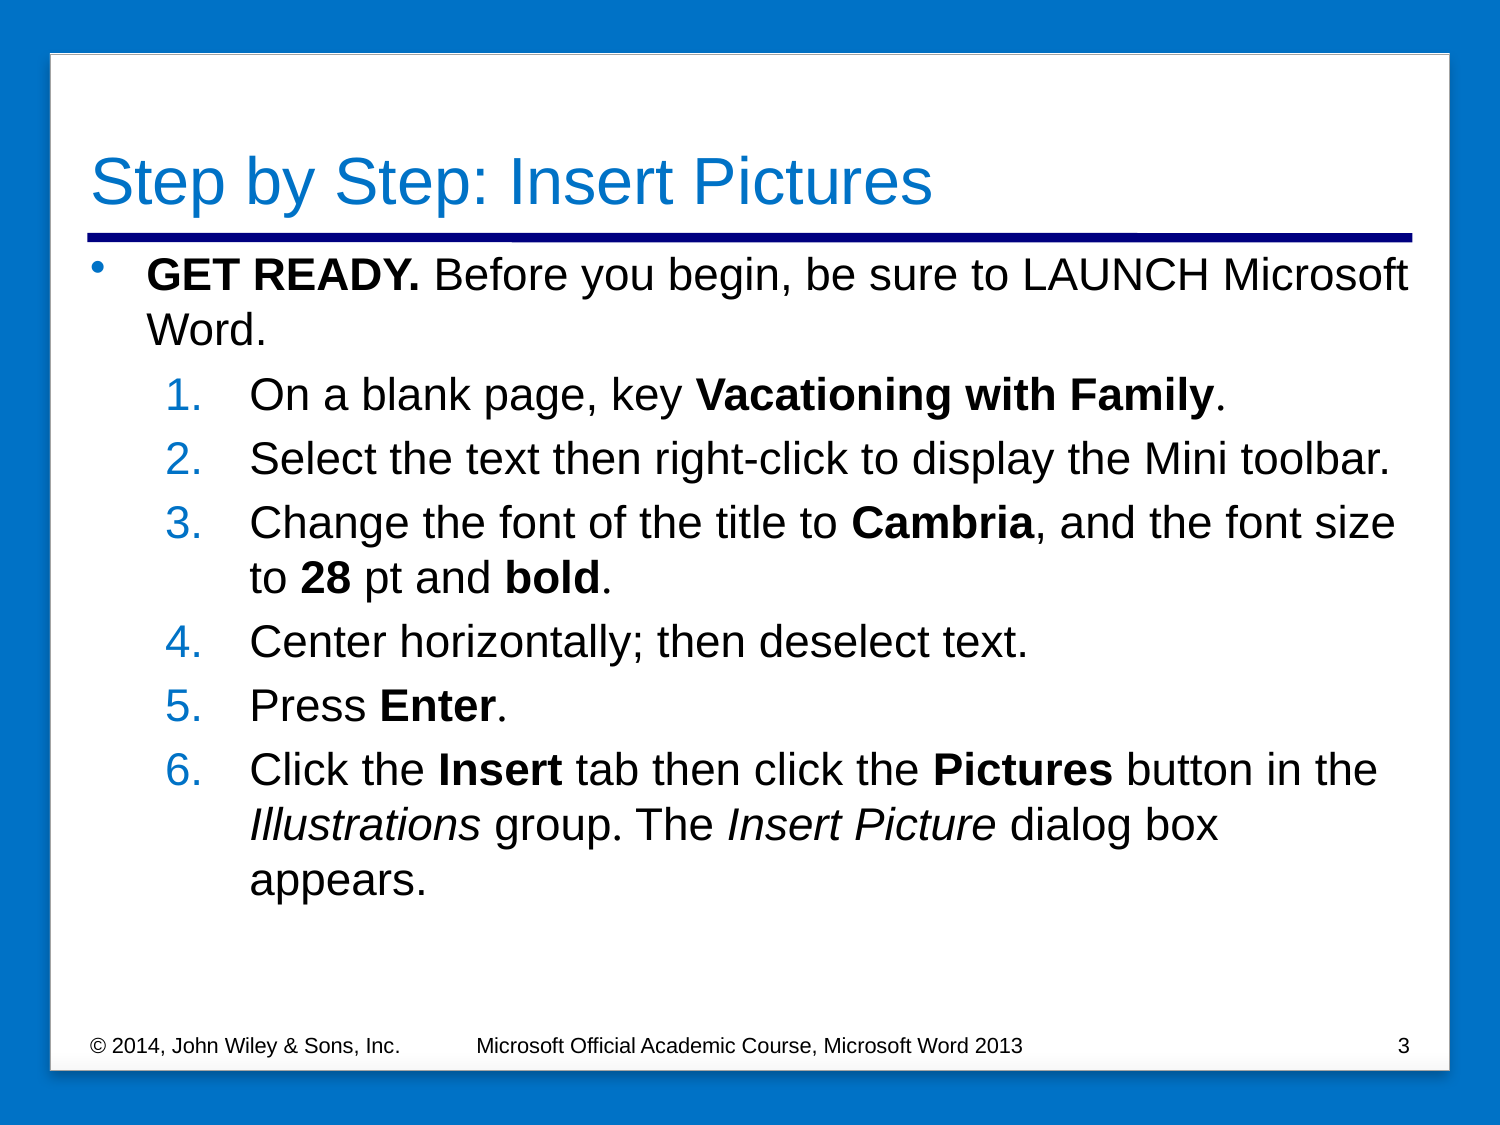

# Step by Step: Insert Pictures
GET READY. Before you begin, be sure to LAUNCH Microsoft Word.
On a blank page, key Vacationing with Family.
Select the text then right-click to display the Mini toolbar.
Change the font of the title to Cambria, and the font size to 28 pt and bold.
Center horizontally; then deselect text.
Press Enter.
Click the Insert tab then click the Pictures button in the Illustrations group. The Insert Picture dialog box appears.

© 2014, John Wiley & Sons, Inc.
Microsoft Official Academic Course, Microsoft Word 2013
3